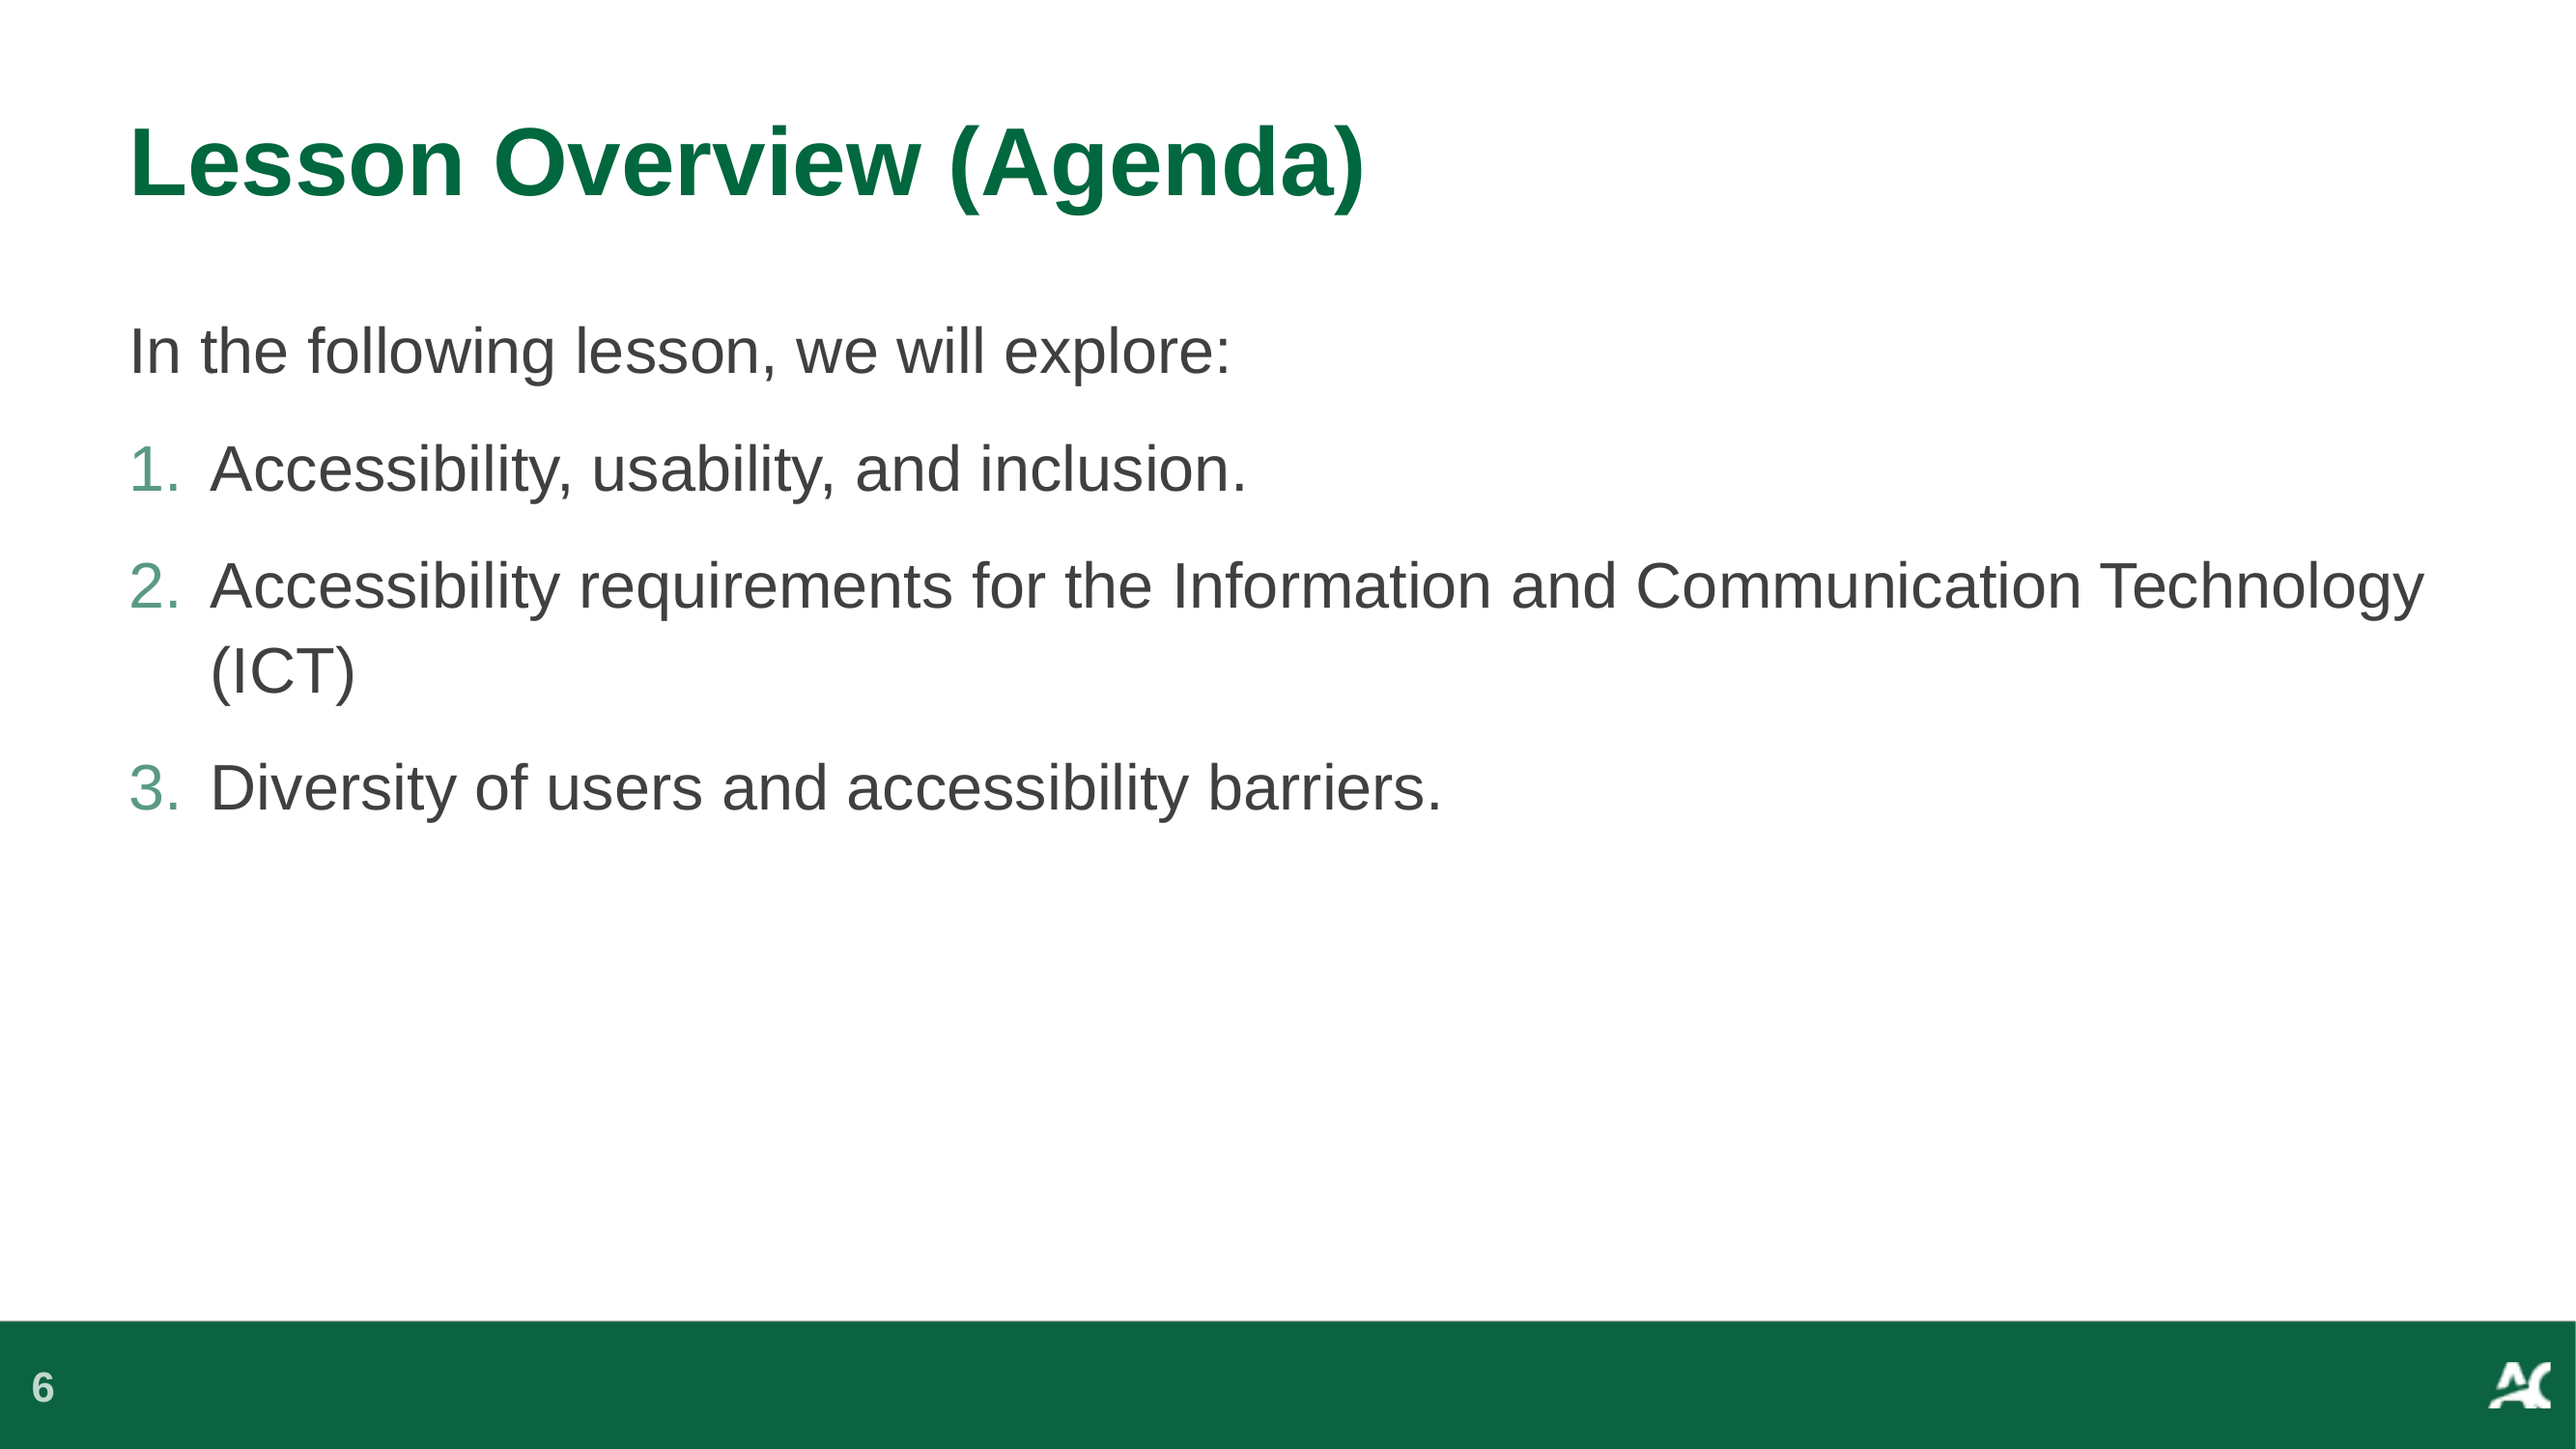

# Lesson Overview (Agenda)
In the following lesson, we will explore:
Accessibility, usability, and inclusion.
Accessibility requirements for the Information and Communication Technology (ICT)
Diversity of users and accessibility barriers.

6